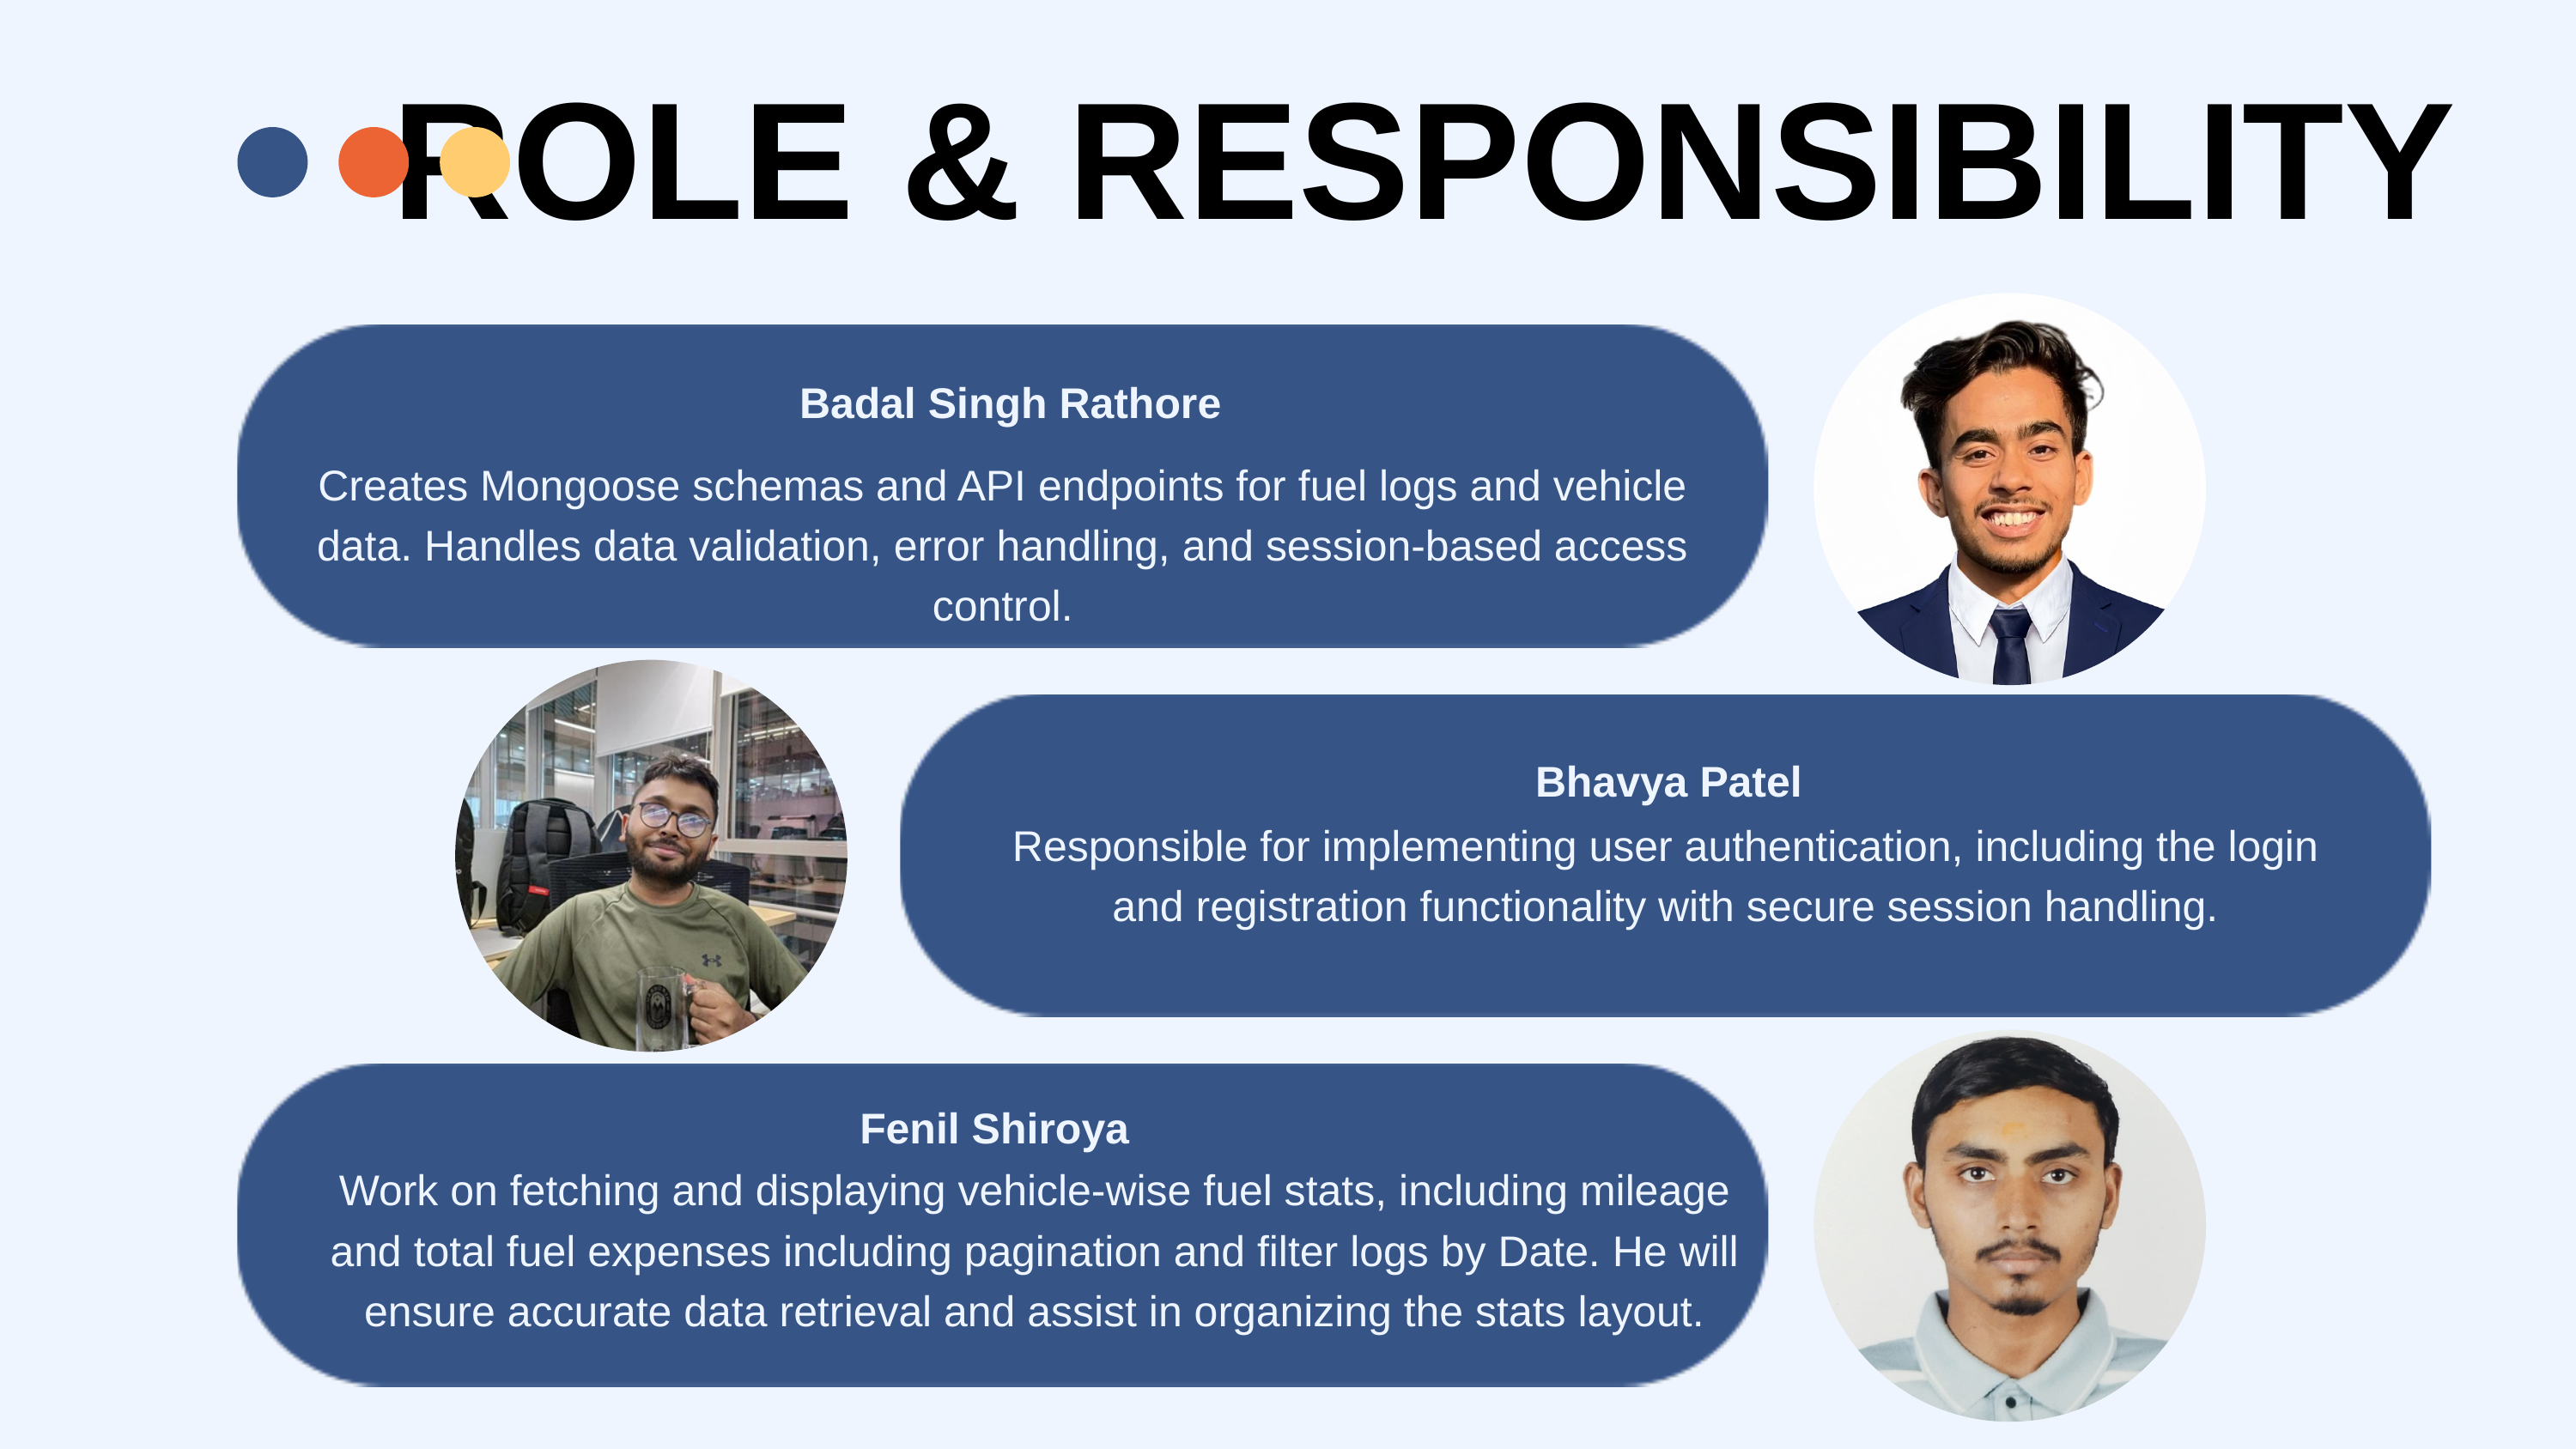

ROLE & RESPONSIBILITY

Badal Singh Rathore
Creates Mongoose schemas and API endpoints for fuel logs and vehicle data. Handles data validation, error handling, and session-based access control.

Bhavya Patel

Responsible for implementing user authentication, including the login and registration functionality with secure session handling.

Fenil Shiroya
Work on fetching and displaying vehicle-wise fuel stats, including mileage and total fuel expenses including pagination and filter logs by Date. He will ensure accurate data retrieval and assist in organizing the stats layout.